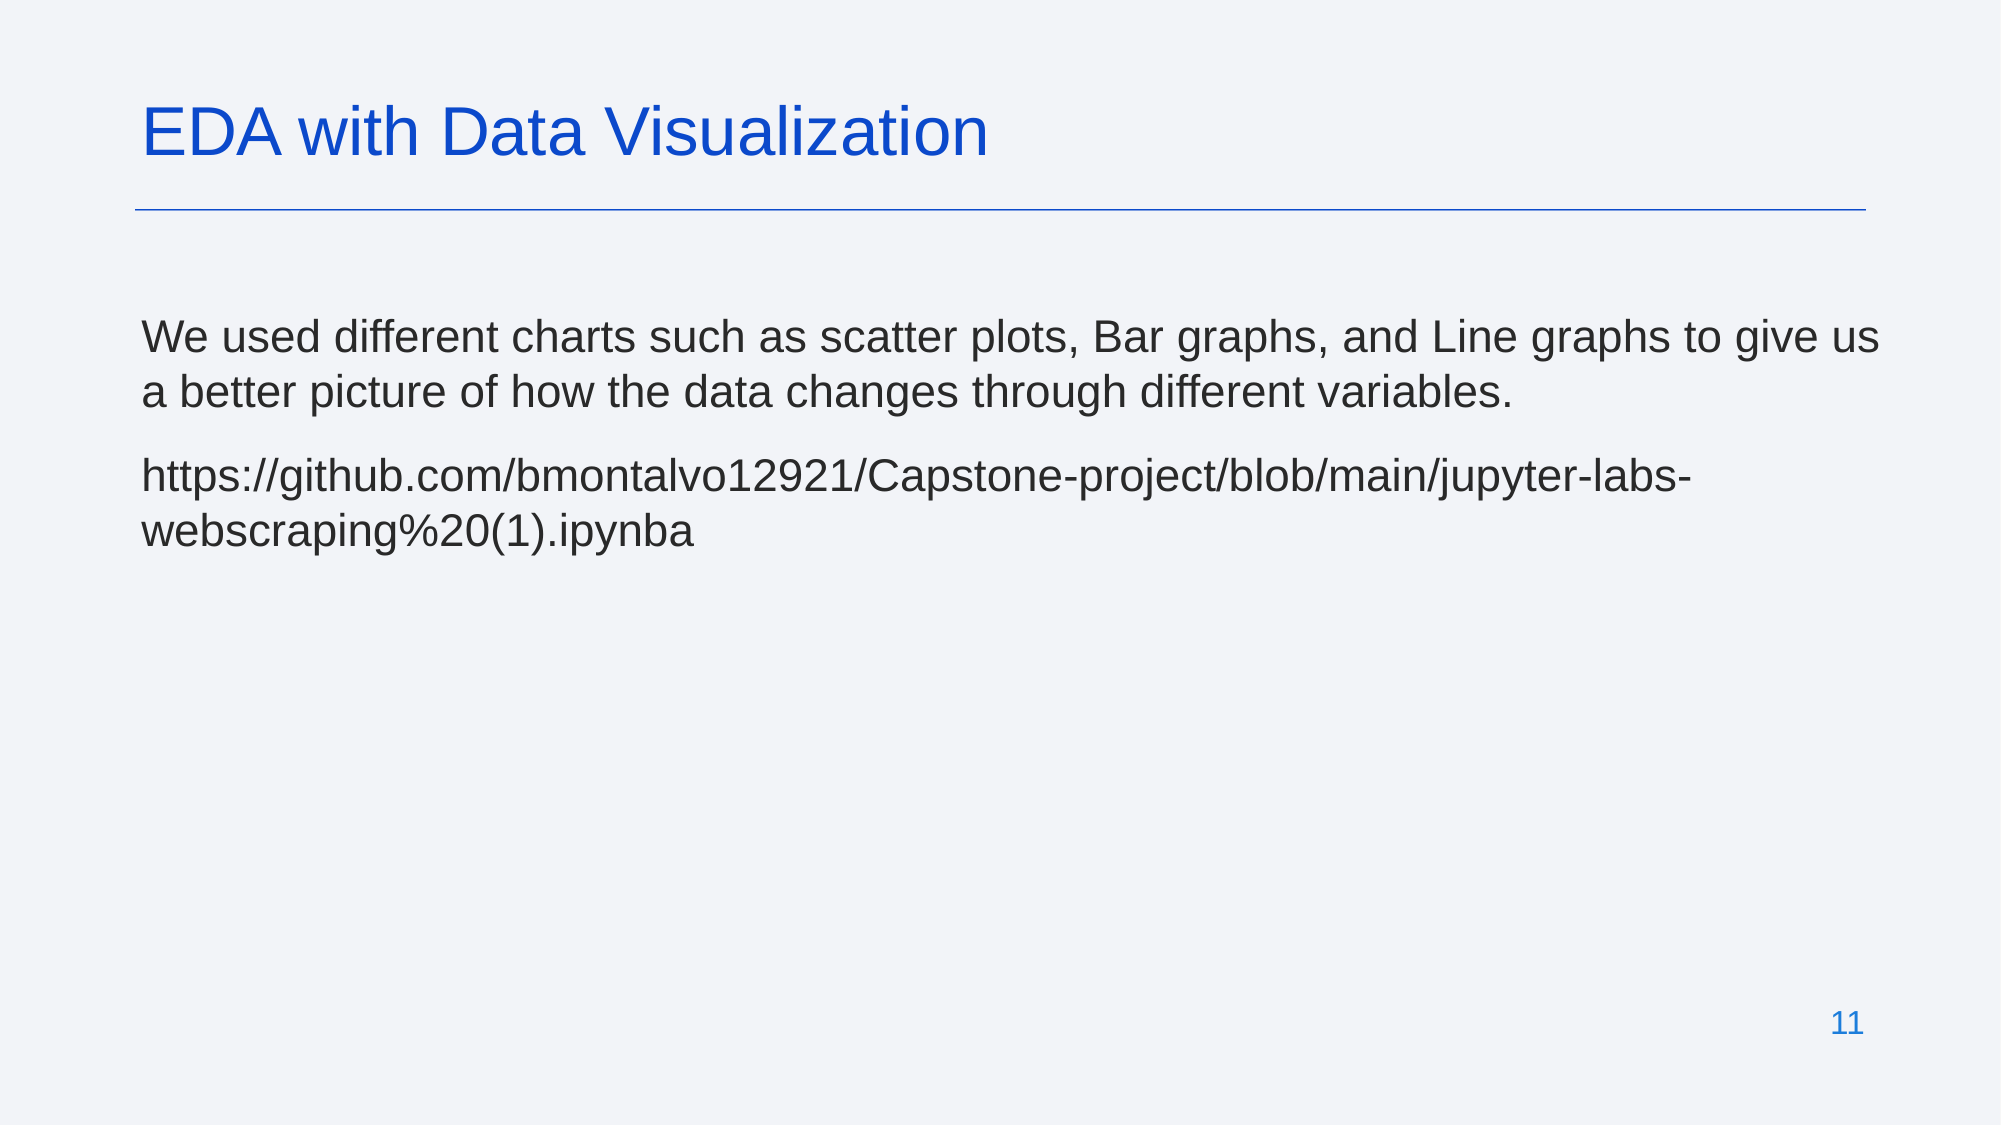

EDA with Data Visualization
We used different charts such as scatter plots, Bar graphs, and Line graphs to give us a better picture of how the data changes through different variables.
https://github.com/bmontalvo12921/Capstone-project/blob/main/jupyter-labs-webscraping%20(1).ipynba
11